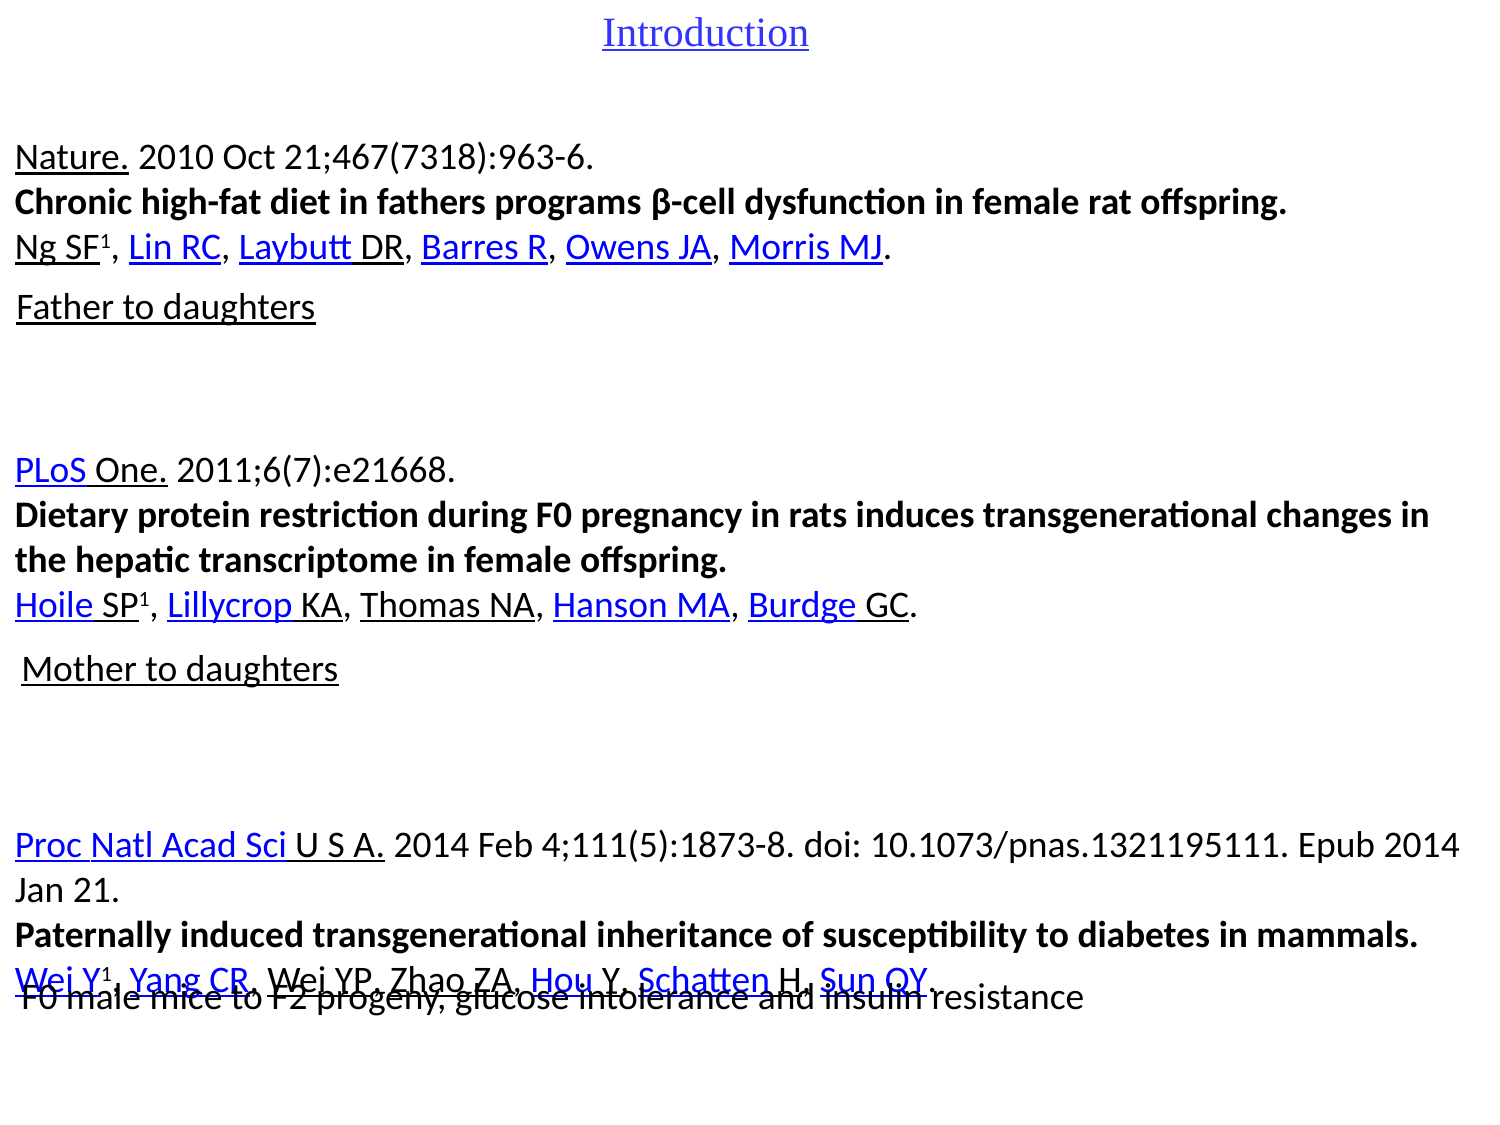

Introduction
Nature. 2010 Oct 21;467(7318):963-6.
Chronic high-fat diet in fathers programs β-cell dysfunction in female rat offspring.
Ng SF1, Lin RC, Laybutt DR, Barres R, Owens JA, Morris MJ.
Father to daughters
PLoS One. 2011;6(7):e21668.
Dietary protein restriction during F0 pregnancy in rats induces transgenerational changes in the hepatic transcriptome in female offspring.
Hoile SP1, Lillycrop KA, Thomas NA, Hanson MA, Burdge GC.
Mother to daughters
Proc Natl Acad Sci U S A. 2014 Feb 4;111(5):1873-8. doi: 10.1073/pnas.1321195111. Epub 2014 Jan 21.
Paternally induced transgenerational inheritance of susceptibility to diabetes in mammals.
Wei Y1, Yang CR, Wei YP, Zhao ZA, Hou Y, Schatten H, Sun QY.
F0 male mice to F2 progeny, glucose intolerance and insulin resistance